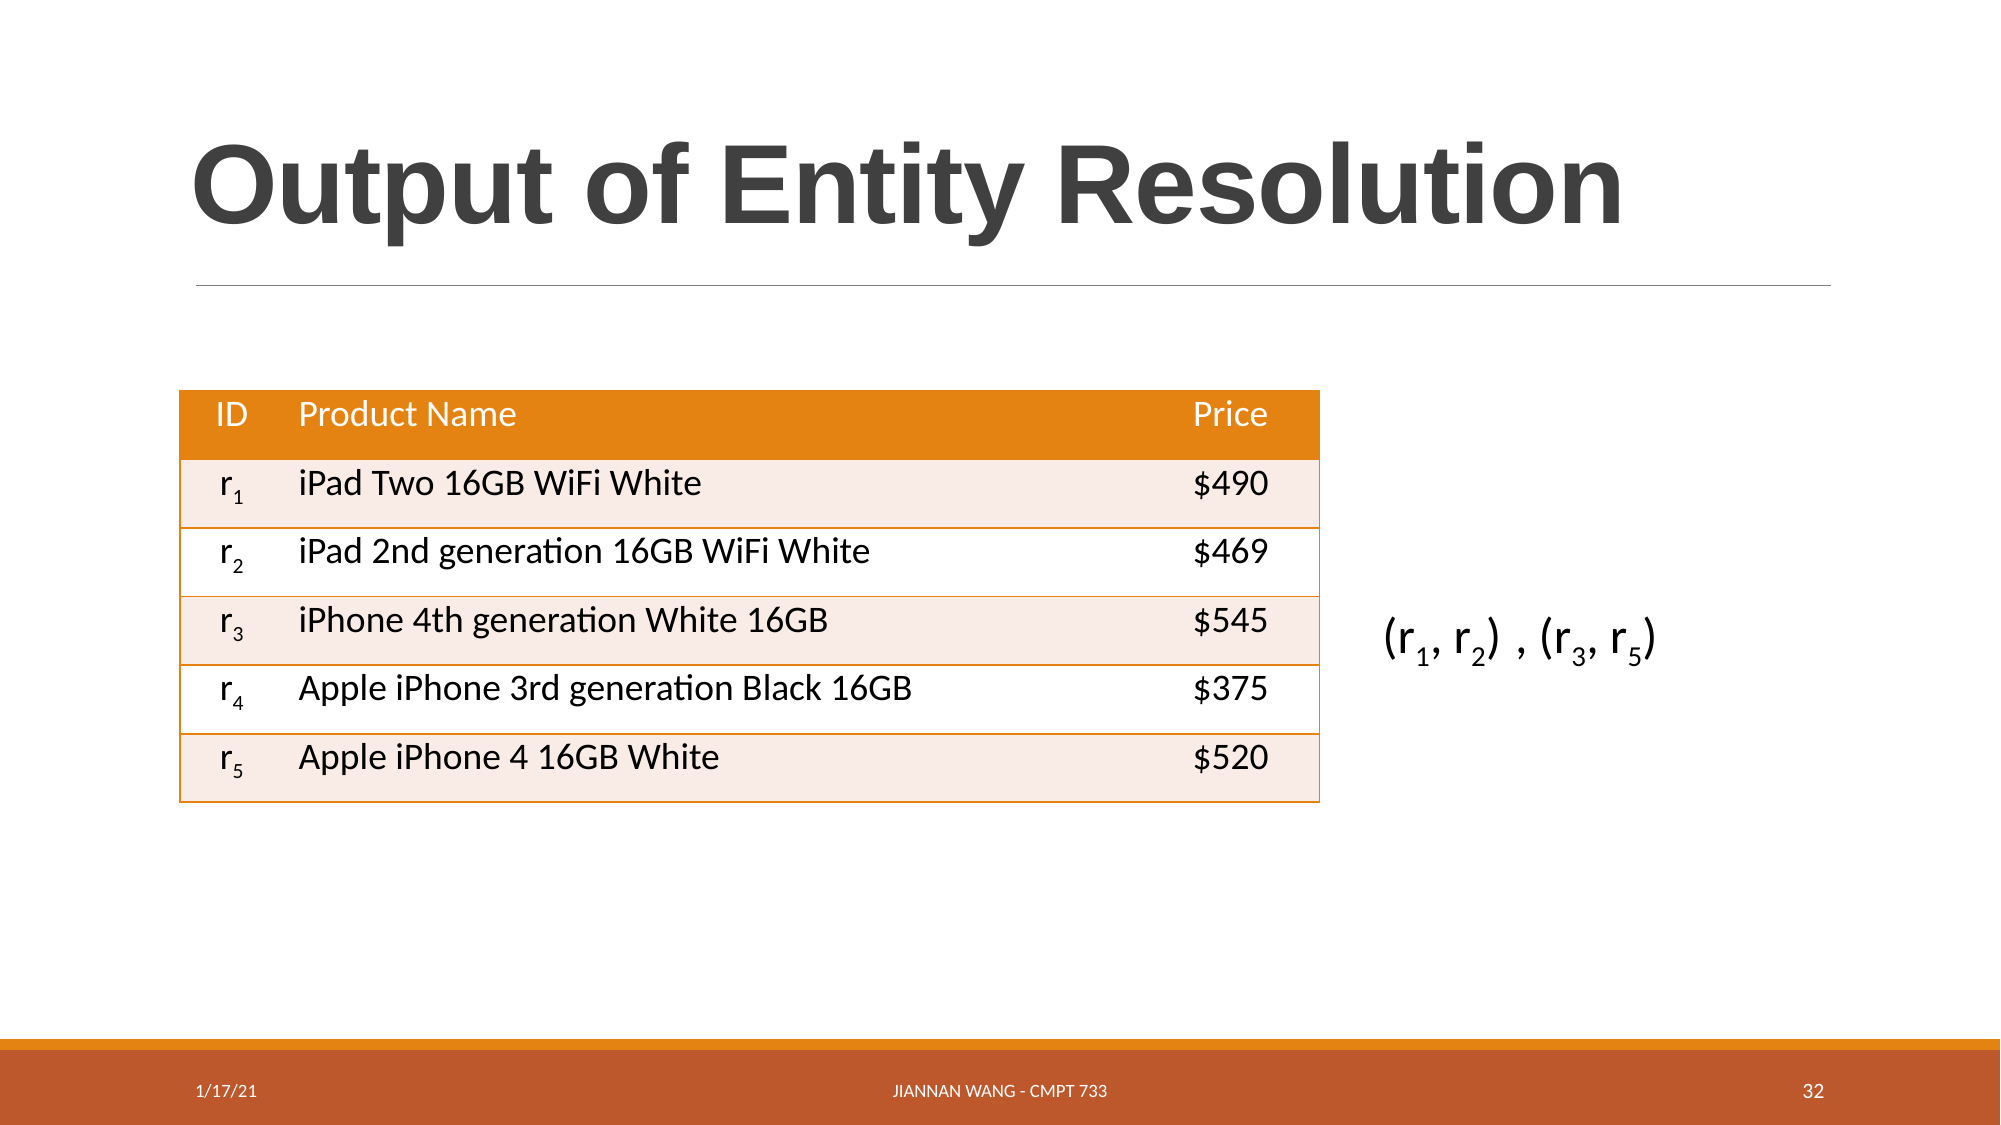

# Output of Entity Resolution
| ID | Product Name | Price |
| --- | --- | --- |
| r1 | iPad Two 16GB WiFi White | $490 |
| r2 | iPad 2nd generation 16GB WiFi White | $469 |
| r3 | iPhone 4th generation White 16GB | $545 |
| r4 | Apple iPhone 3rd generation Black 16GB | $375 |
| r5 | Apple iPhone 4 16GB White | $520 |
(r1, r2)
         , (r3, r5)
1/17/21
Jiannan Wang - CMPT 733
32